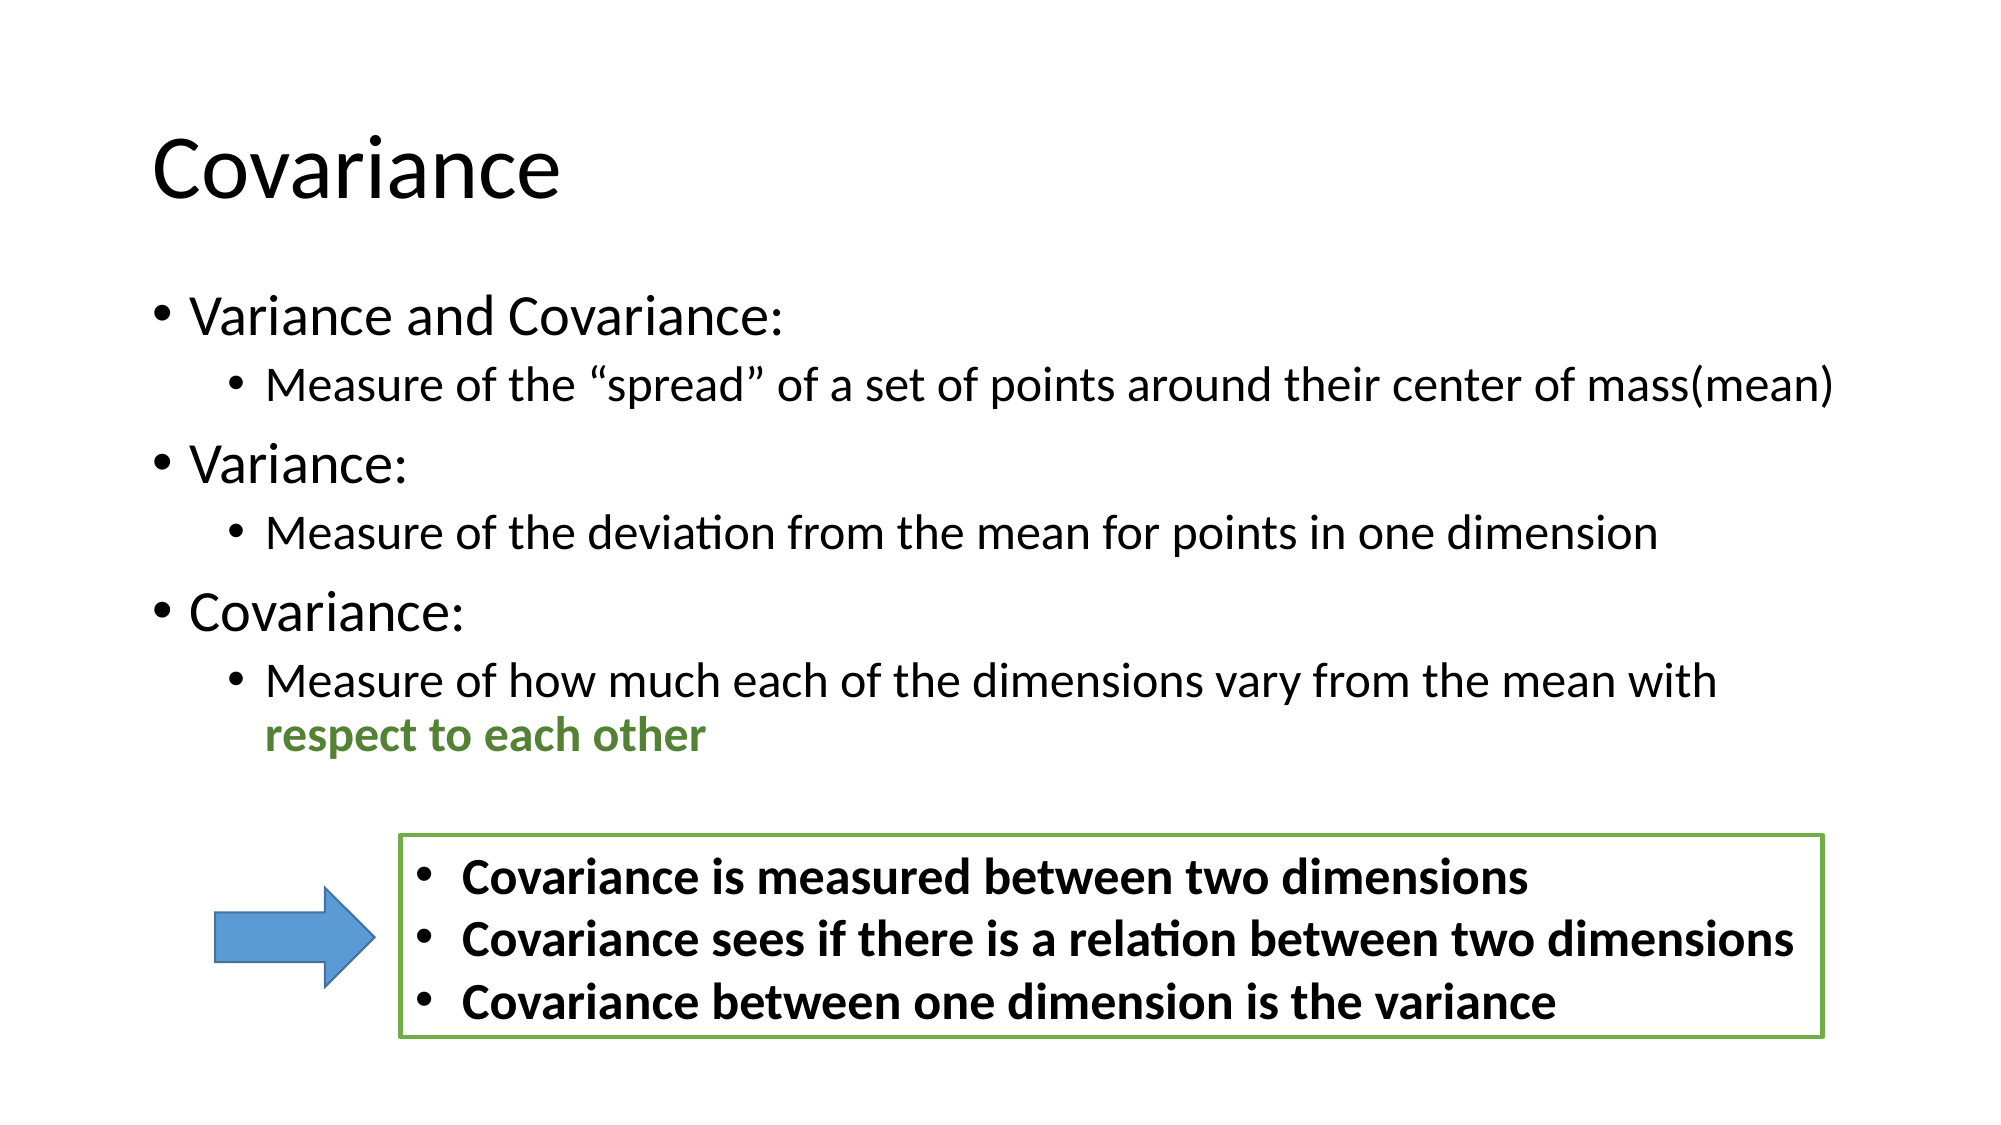

# Covariance
Variance and Covariance:
Measure of the “spread” of a set of points around their center of mass(mean)
Variance:
Measure of the deviation from the mean for points in one dimension
Covariance:
Measure of how much each of the dimensions vary from the mean with respect to each other

Covariance is measured between two dimensions
Covariance sees if there is a relation between two dimensions
Covariance between one dimension is the variance